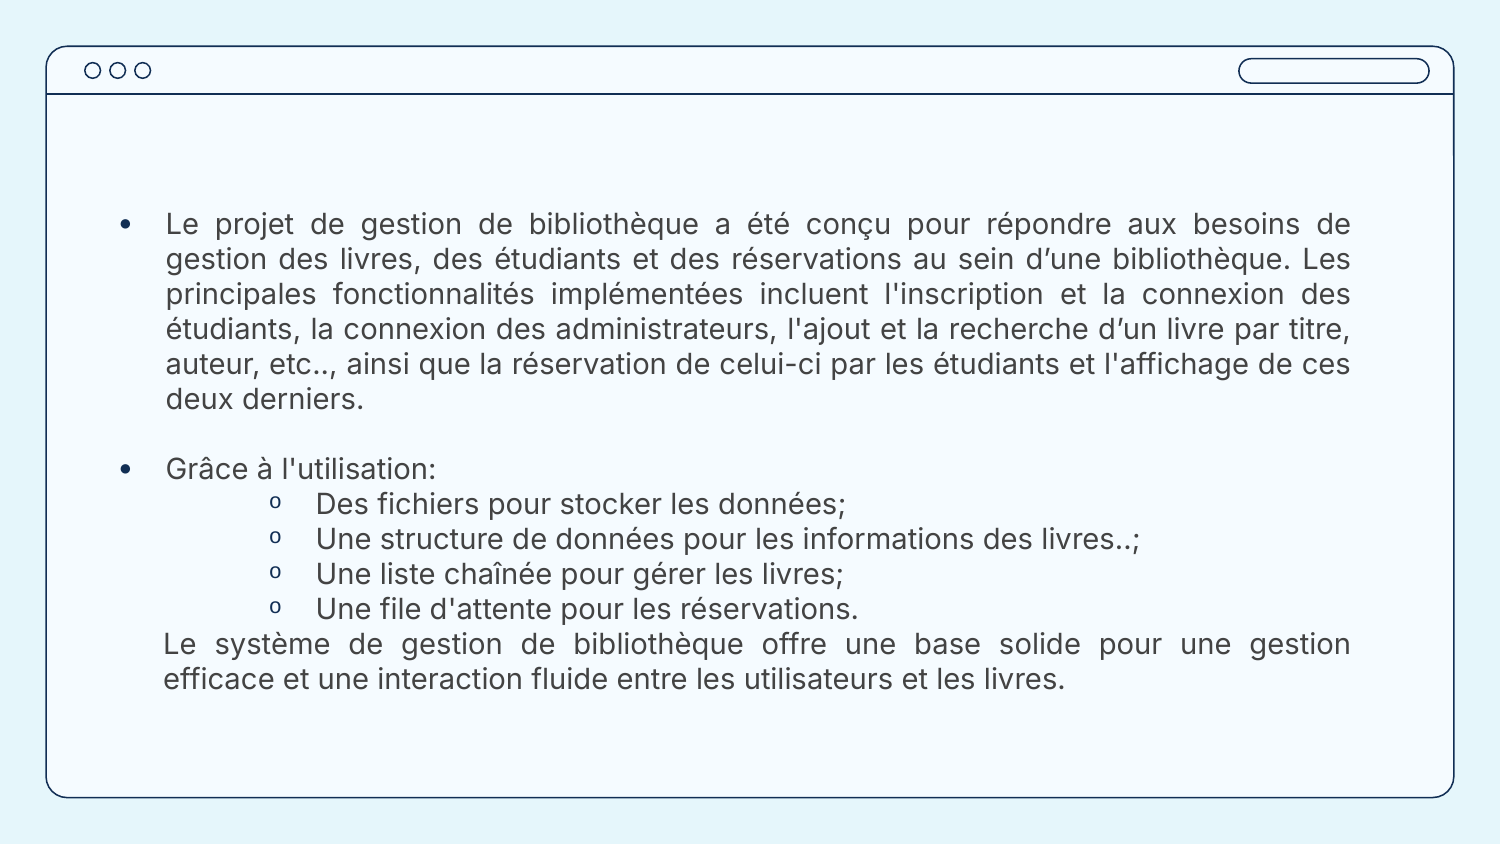

Le projet de gestion de bibliothèque a été conçu pour répondre aux besoins de gestion des livres, des étudiants et des réservations au sein d’une bibliothèque. Les principales fonctionnalités implémentées incluent l'inscription et la connexion des étudiants, la connexion des administrateurs, l'ajout et la recherche d’un livre par titre, auteur, etc.., ainsi que la réservation de celui-ci par les étudiants et l'affichage de ces deux derniers.

Grâce à l'utilisation:
Des fichiers pour stocker les données;
Une structure de données pour les informations des livres..;
Une liste chaînée pour gérer les livres;
Une file d'attente pour les réservations.
Le système de gestion de bibliothèque offre une base solide pour une gestion efficace et une interaction fluide entre les utilisateurs et les livres.